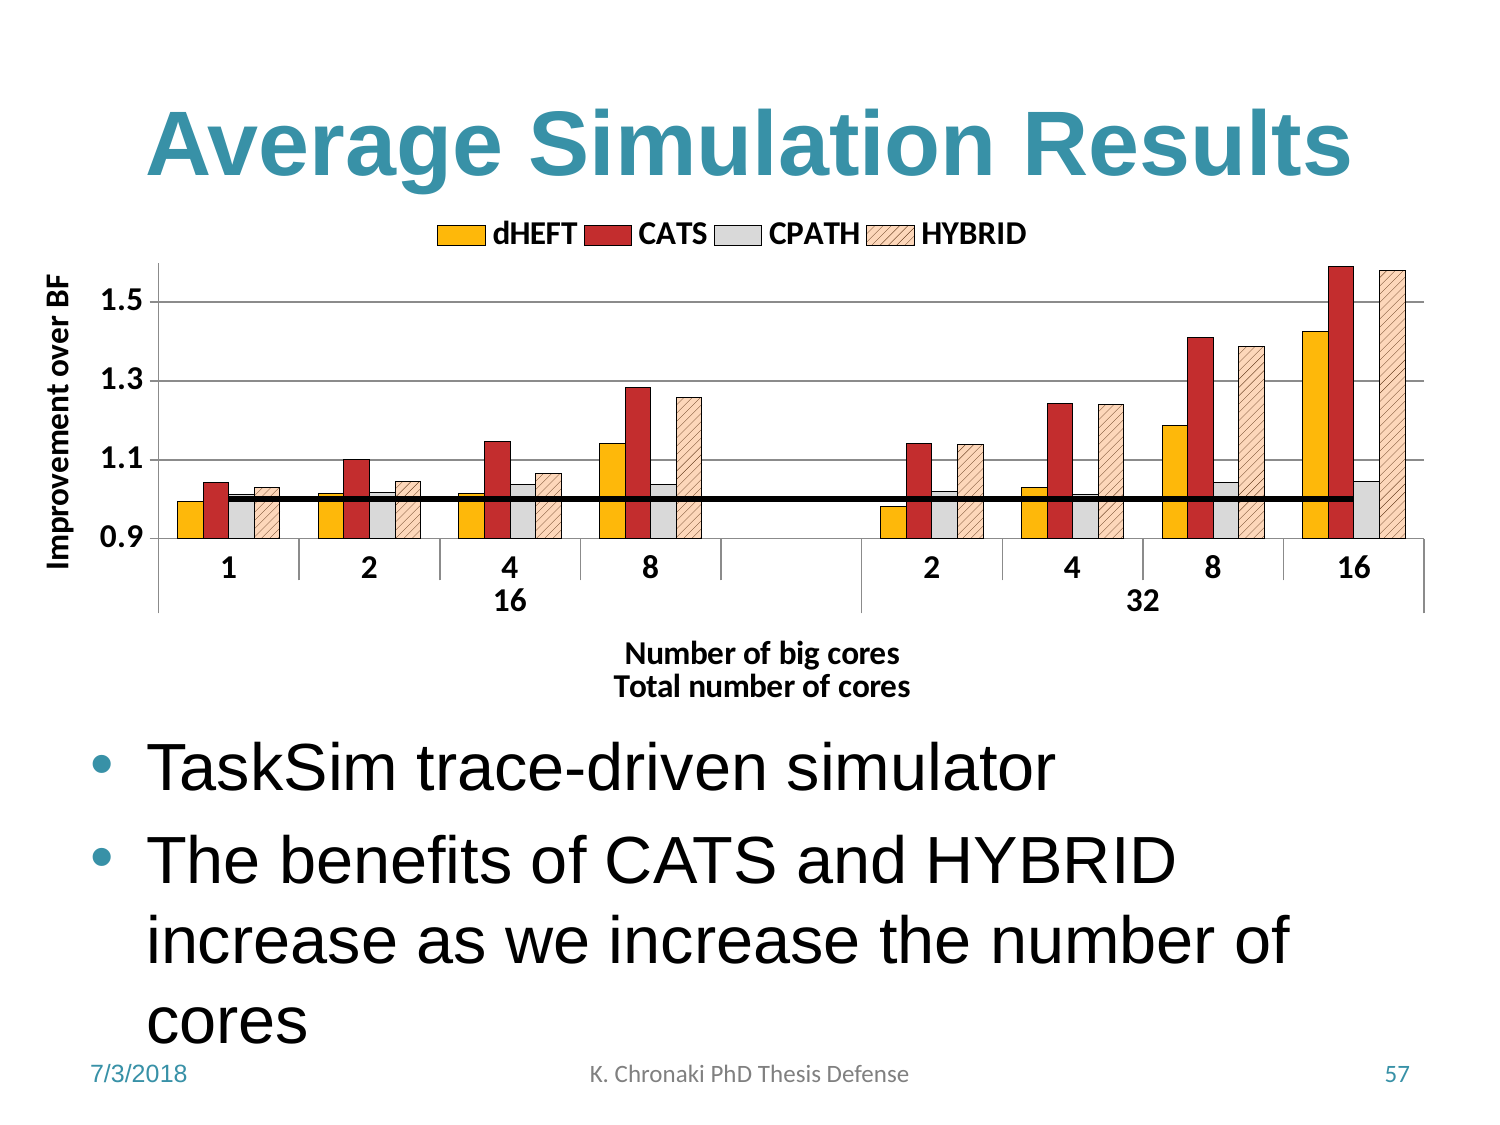

# Average Simulation Results

### Chart

| Category | dHEFT | CATS | CPATH | HYBRID | bf |
|---|---|---|---|---|---|
| 1 | 0.994235545582152 | 1.0431466842167803 | 1.0127982484151208 | 1.0285004262845678 | 1.0 |
| 2 | 1.014580316634196 | 1.1005523845089462 | 1.0156823524080332 | 1.0448553173617763 | 1.0 |
| 4 | 1.0140381413005302 | 1.1467648277034241 | 1.0371377258630476 | 1.0653258200314777 | 1.0 |
| 8 | 1.1423228894298096 | 1.2828908574338163 | 1.037561315825404 | 1.25860230328639 | 1.0 |
|  | None | None | None | None | 1.0 |
| 2 | 0.9826060694590995 | 1.1418377531790556 | 1.0195825924668094 | 1.1381721770408184 | 1.0 |
| 4 | 1.028522816616286 | 1.243935037130677 | 1.0125231722804602 | 1.2412056749892442 | 1.0 |
| 8 | 1.187882816145883 | 1.4110514695804426 | 1.0434611718792368 | 1.386983834385277 | 1.0 |
| 16 | 1.4252180190986623 | 1.5895852945312317 | 1.0438566540839689 | 1.5812531480421654 | 1.0 |
TaskSim trace-driven simulator
The benefits of CATS and HYBRID increase as we increase the number of cores

7/3/2018
K. Chronaki PhD Thesis Defense
57